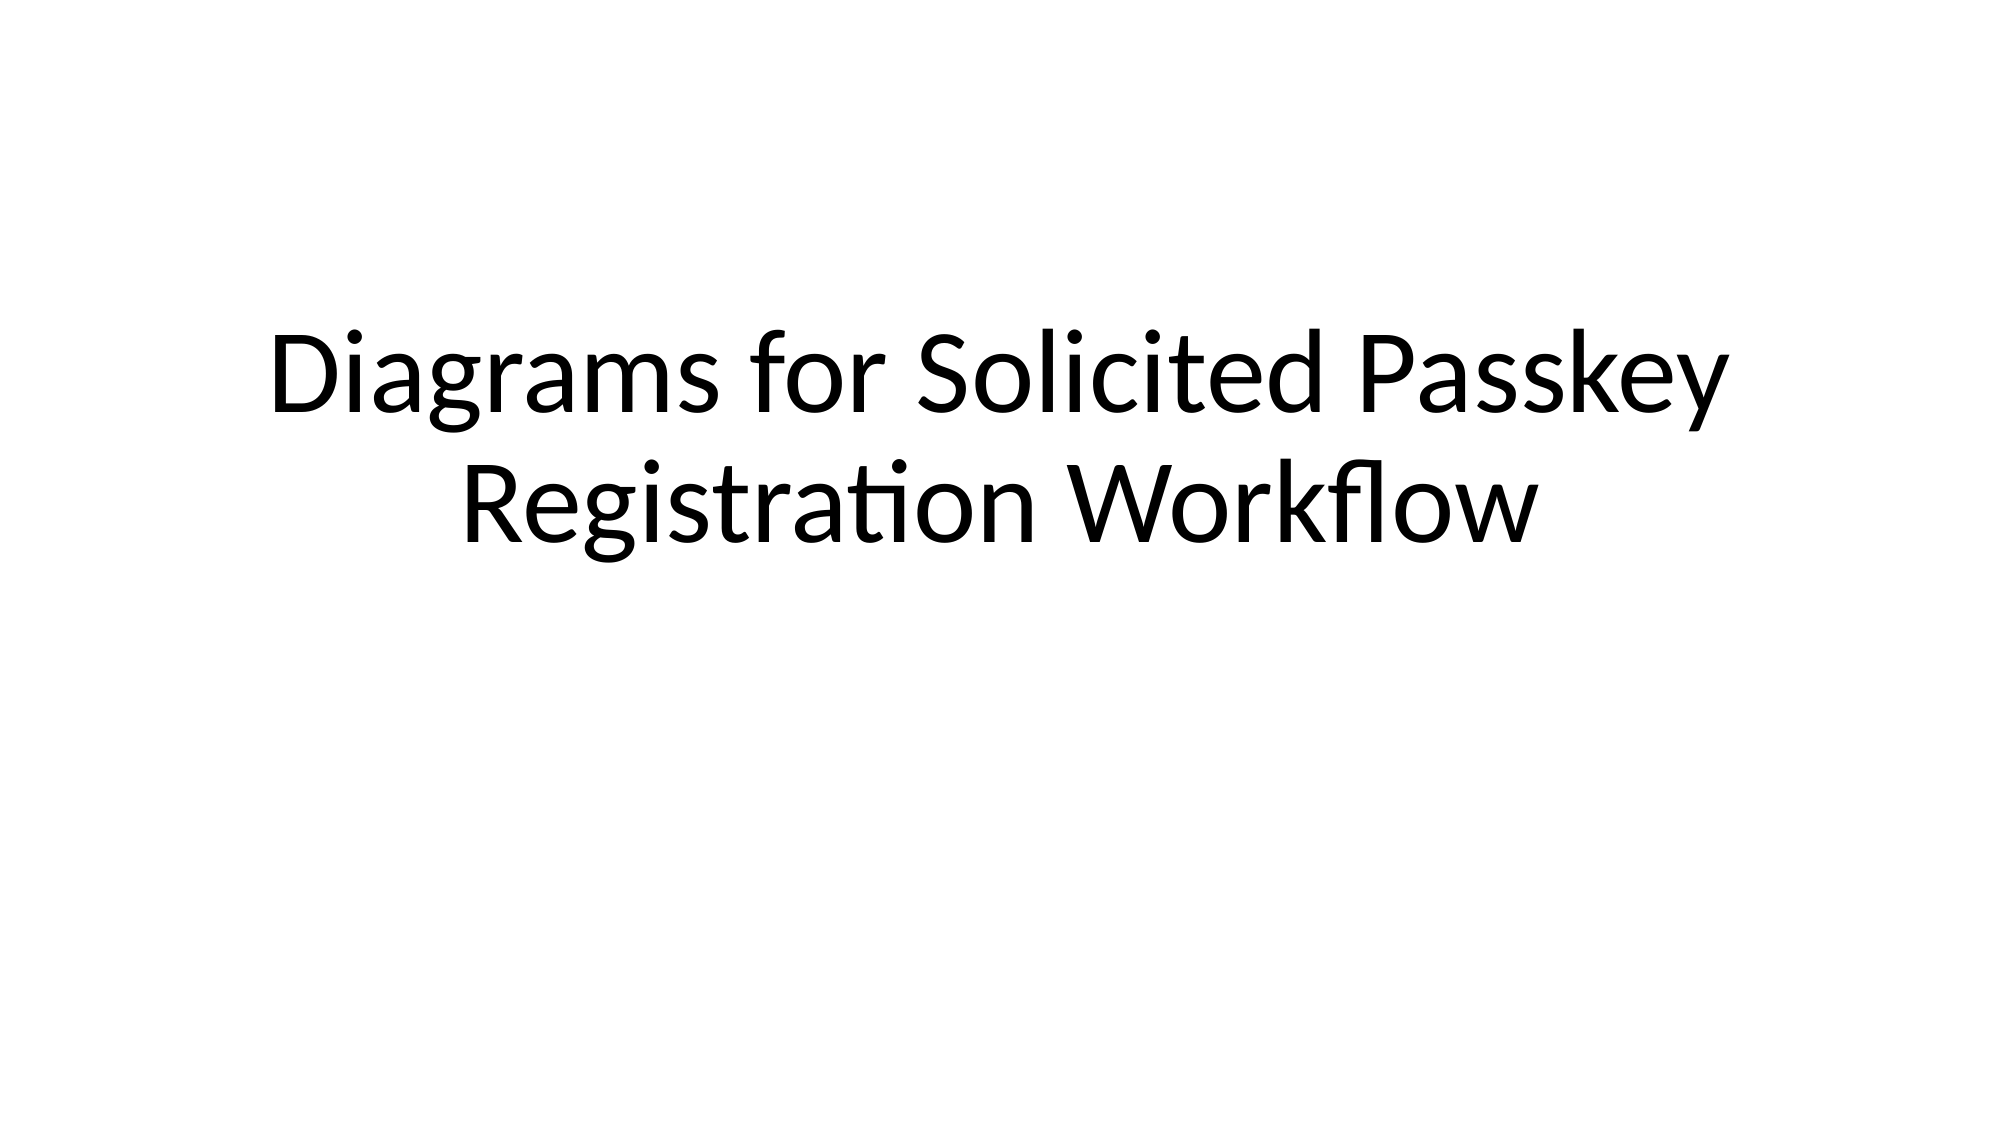

# Diagrams for Solicited Passkey Registration Workflow